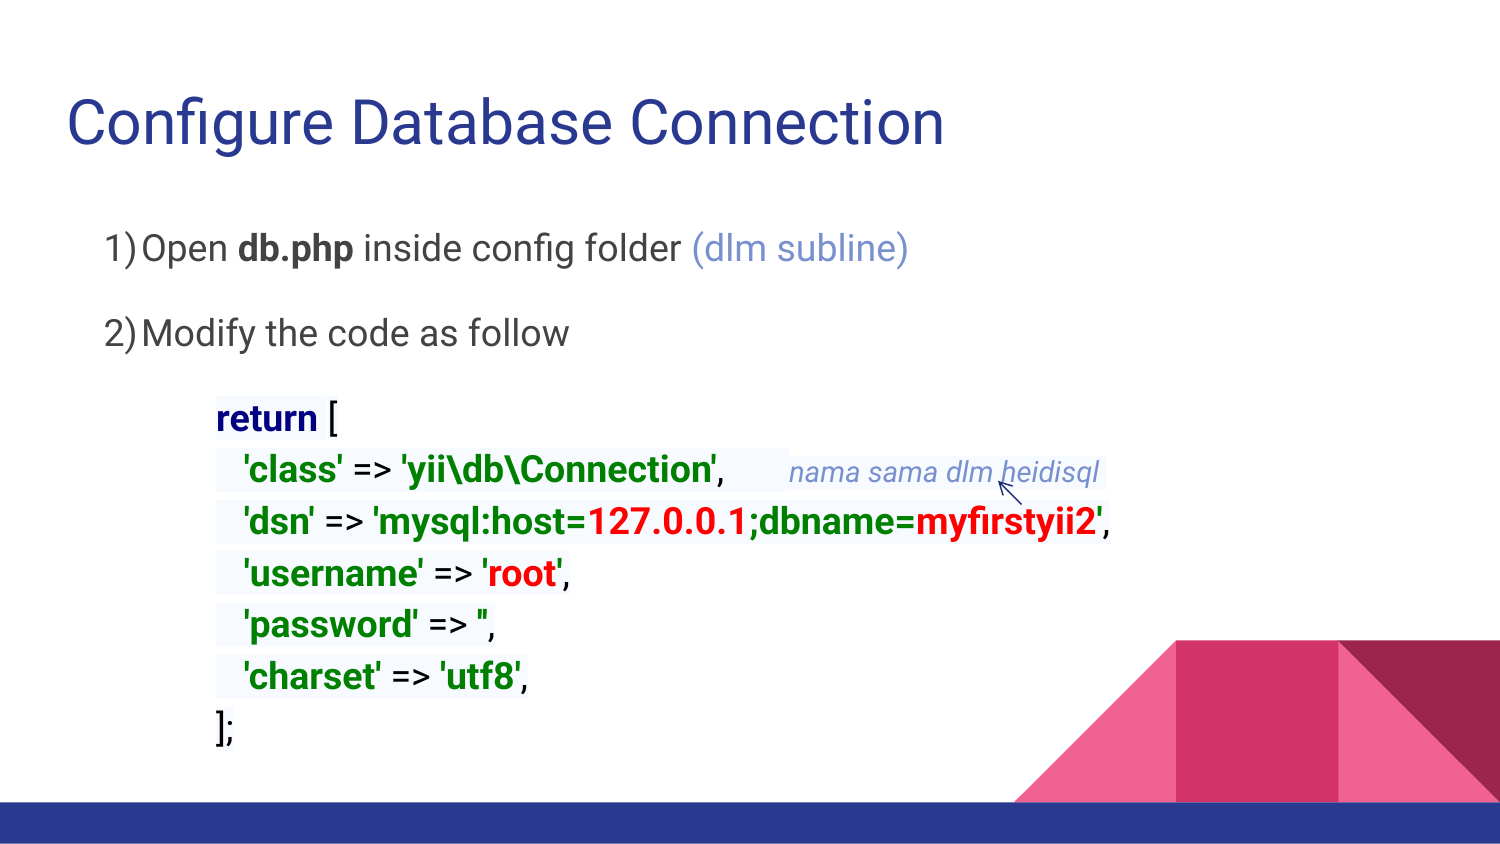

# Configure Database Connection
Open db.php inside config folder (dlm subline)
Modify the code as follow
return [
   'class' => 'yii\db\Connection',       nama sama dlm heidisql
   'dsn' => 'mysql:host=127.0.0.1;dbname=myfirstyii2',
   'username' => 'root',
   'password' => '',
   'charset' => 'utf8',
];